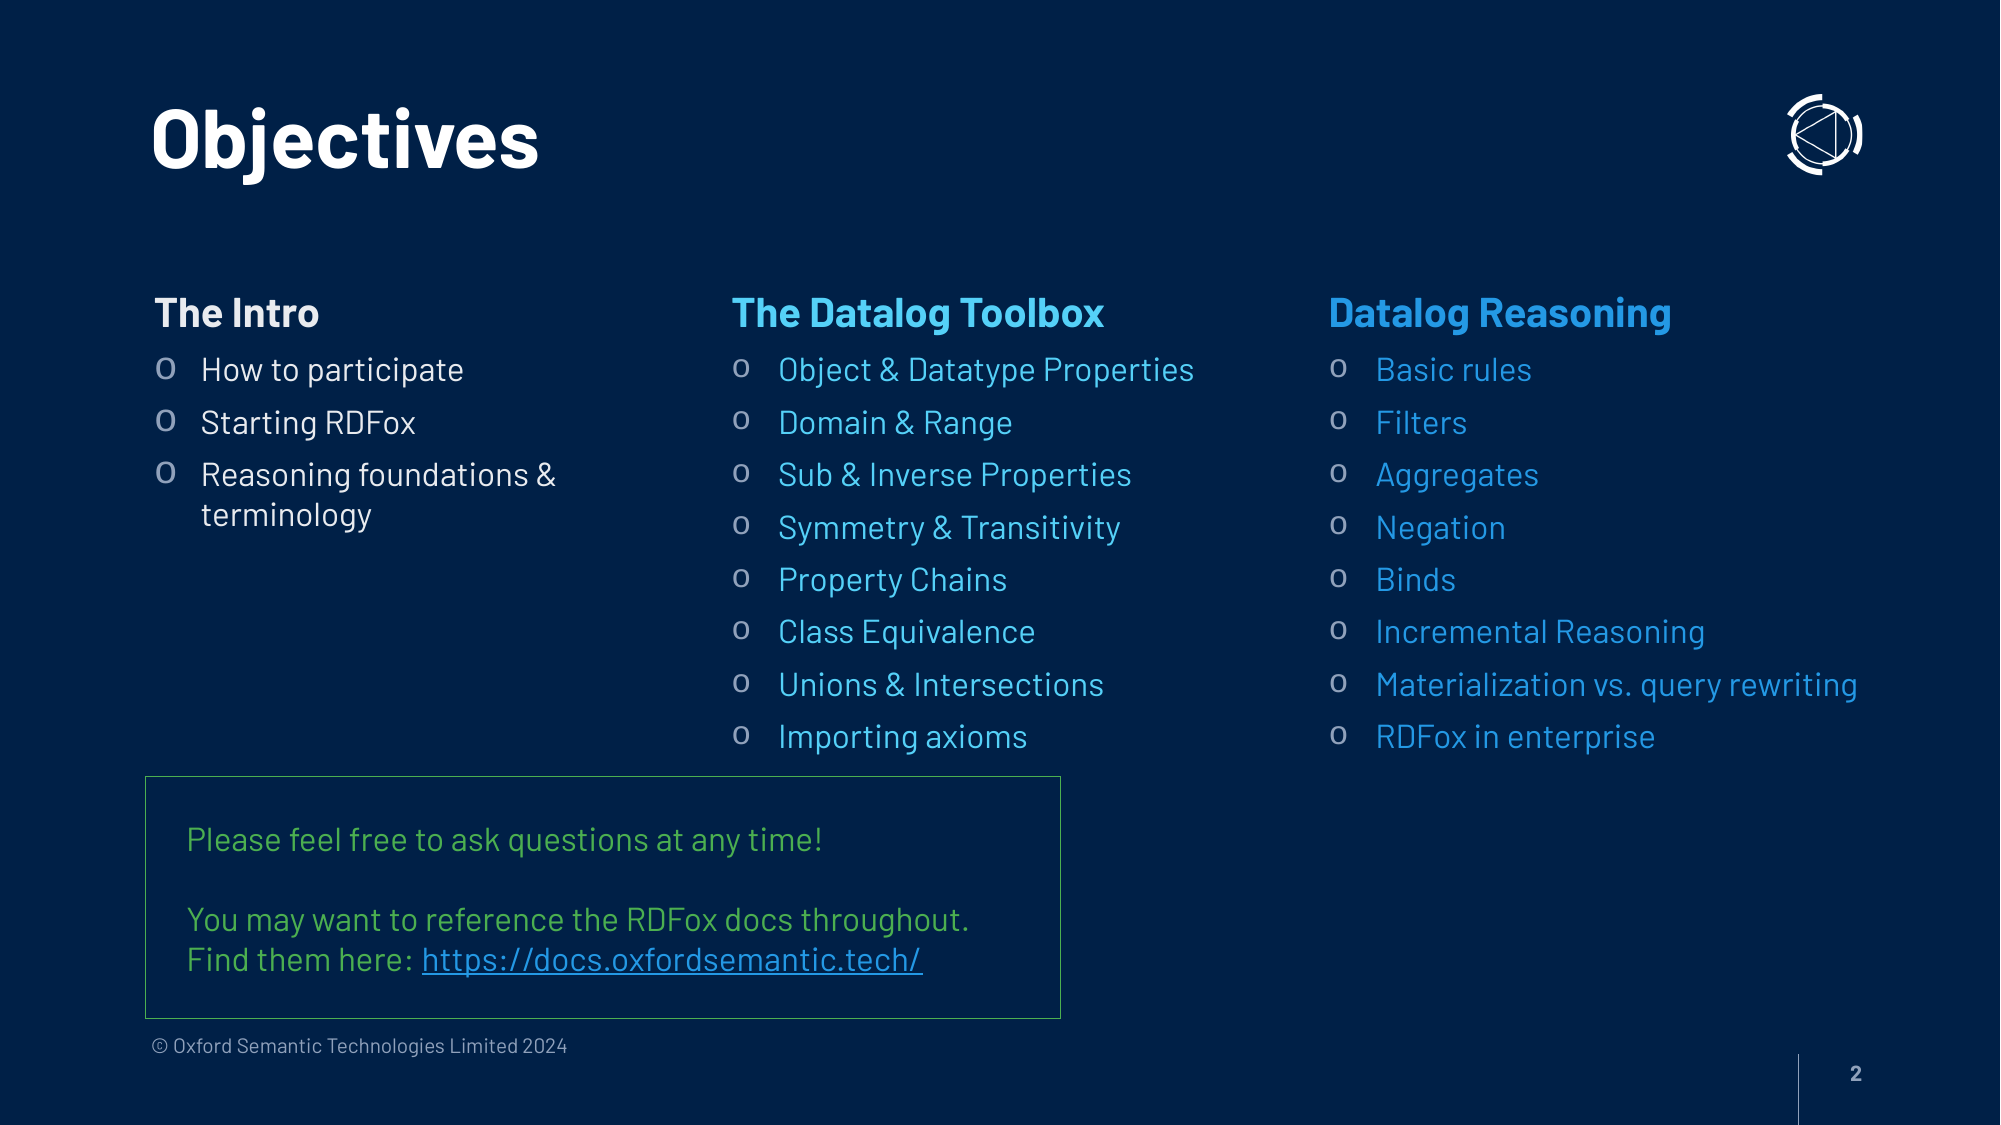

Objectives
The Intro
How to participate
Starting RDFox
Reasoning foundations & terminology

The Datalog Toolbox
Object & Datatype Properties
Domain & Range
Sub & Inverse Properties
Symmetry & Transitivity
Property Chains
Class Equivalence
Unions & Intersections
Importing axioms
Datalog Reasoning
Basic rules
Filters
Aggregates
Negation
Binds
Incremental Reasoning
Materialization vs. query rewriting
RDFox in enterprise
Please feel free to ask questions at any time!

You may want to reference the RDFox docs throughout.
Find them here: https://docs.oxfordsemantic.tech/
2